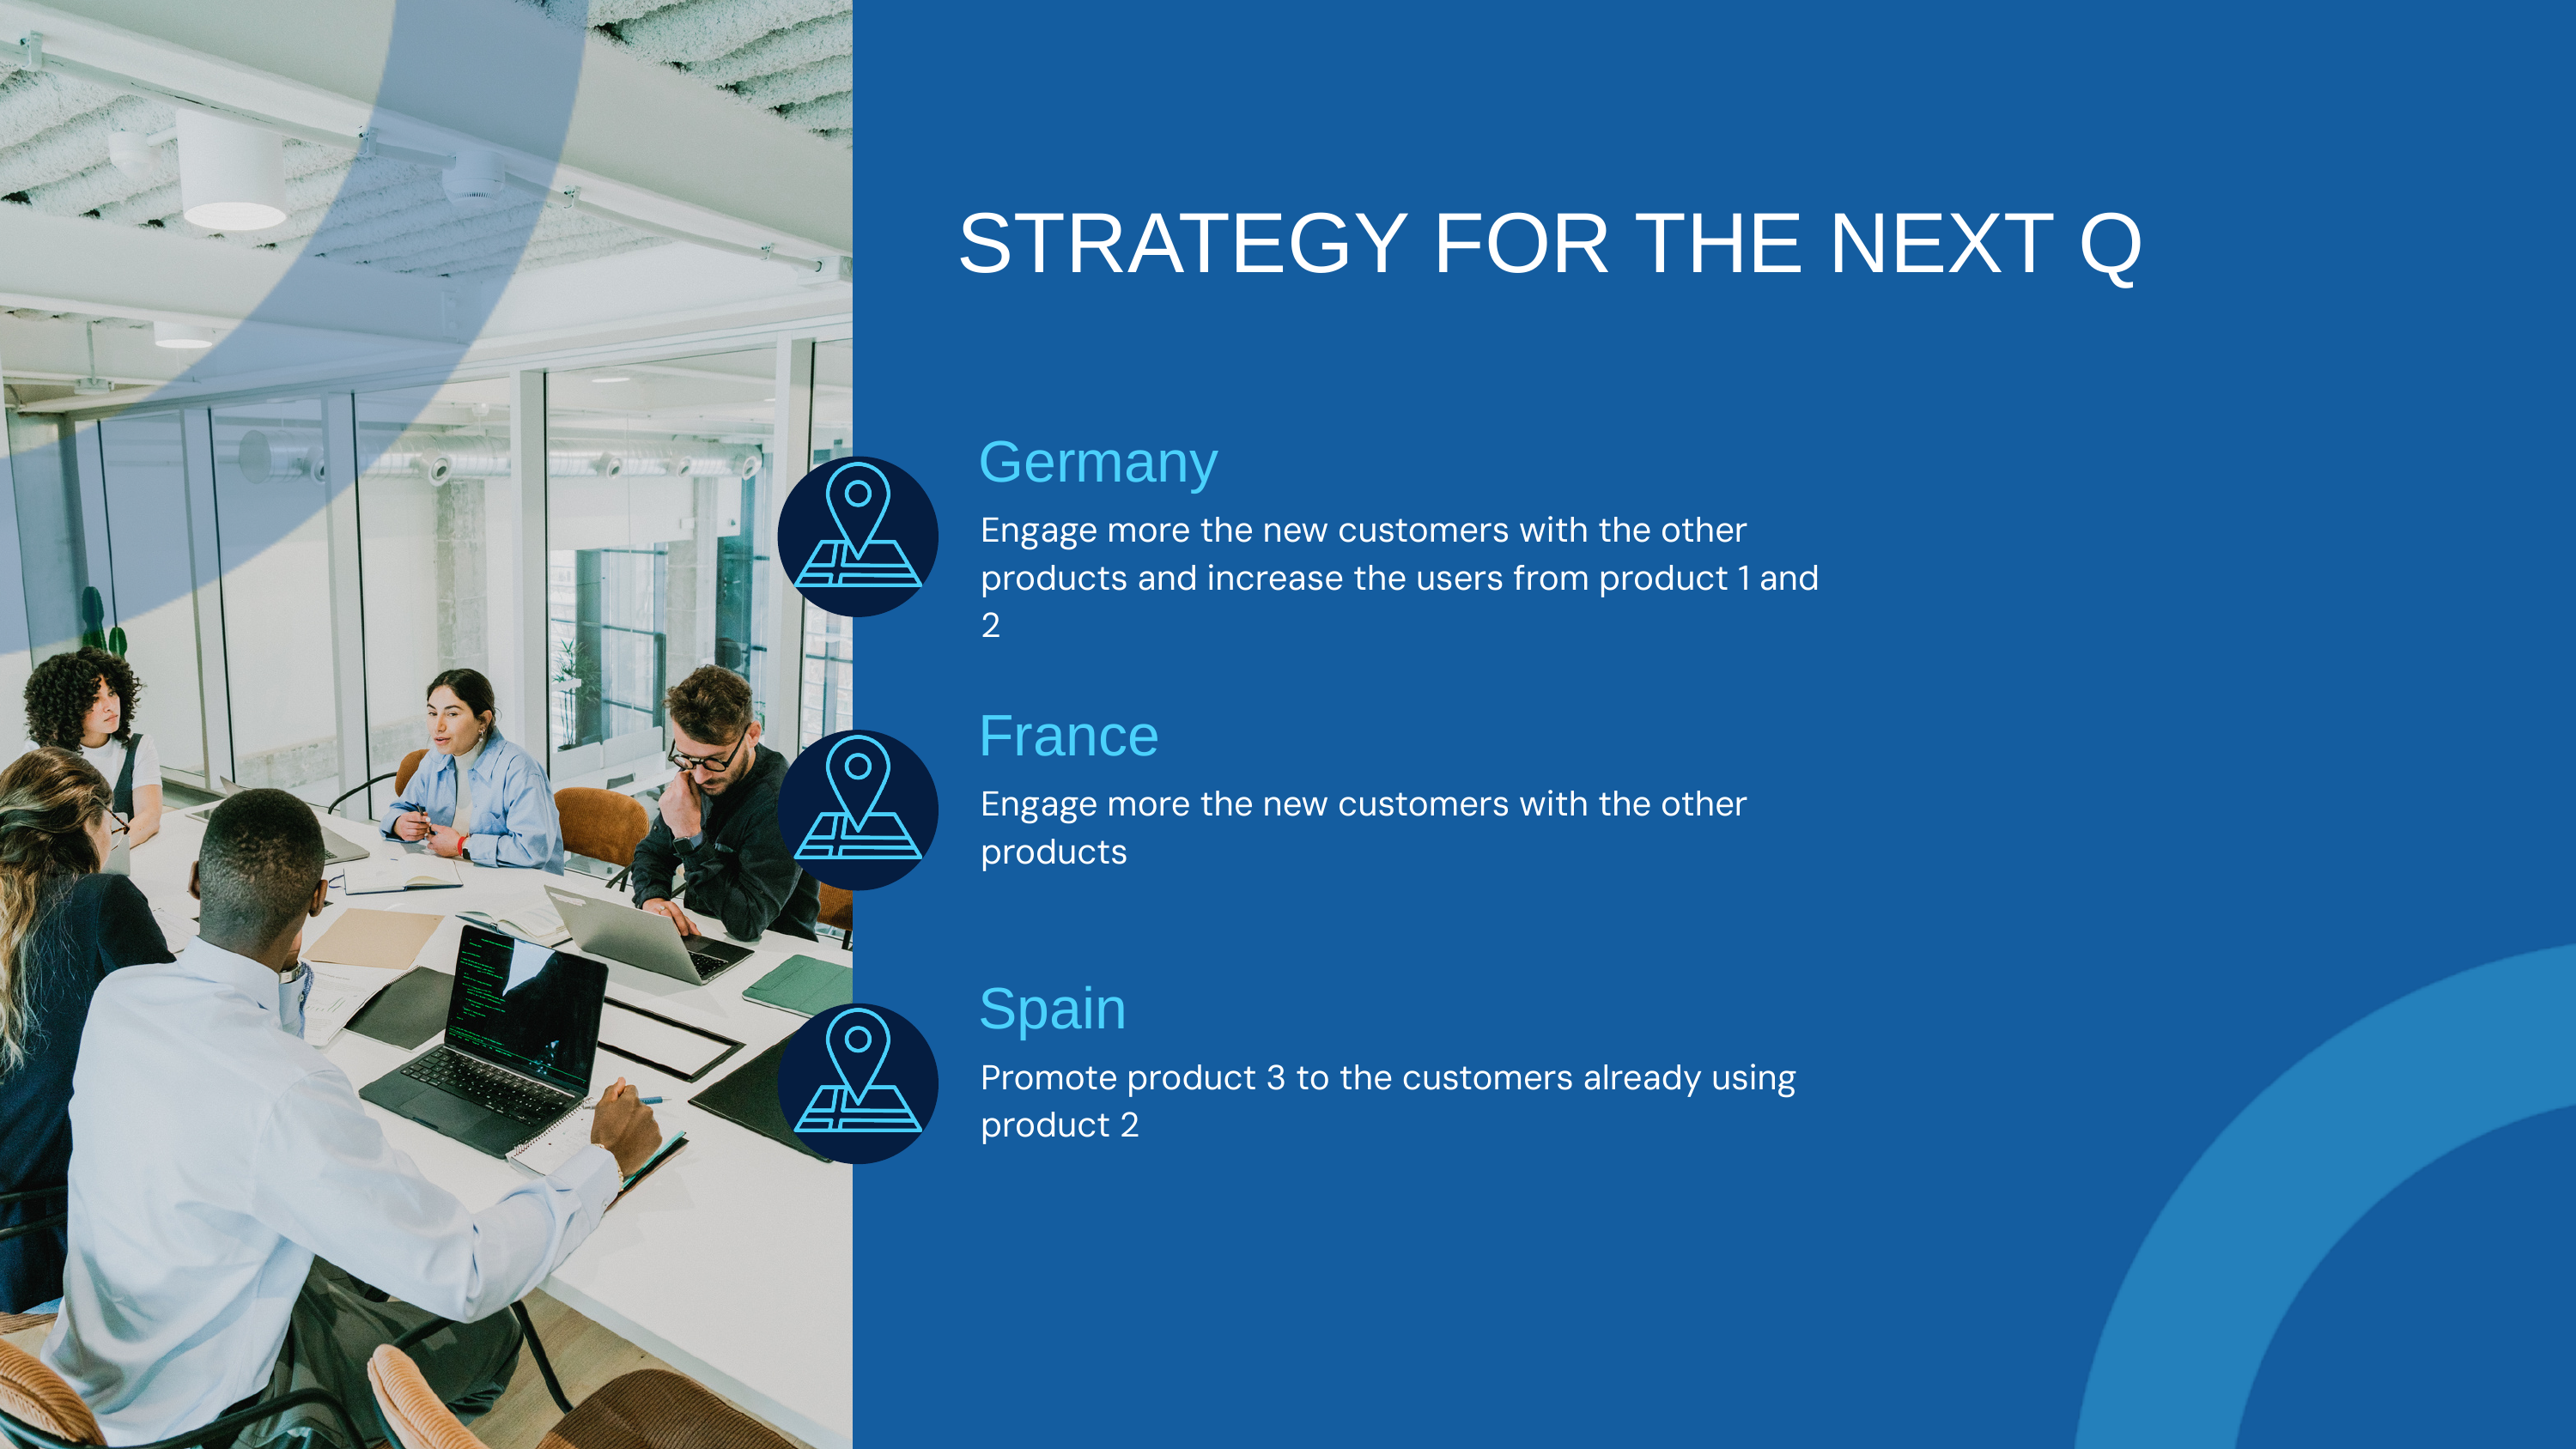

STRATEGY FOR THE NEXT Q
Germany

Engage more the new customers with the other products and increase the users from product 1 and 2
France

Engage more the new customers with the other products

Spain

Promote product 3 to the customers already using product 2